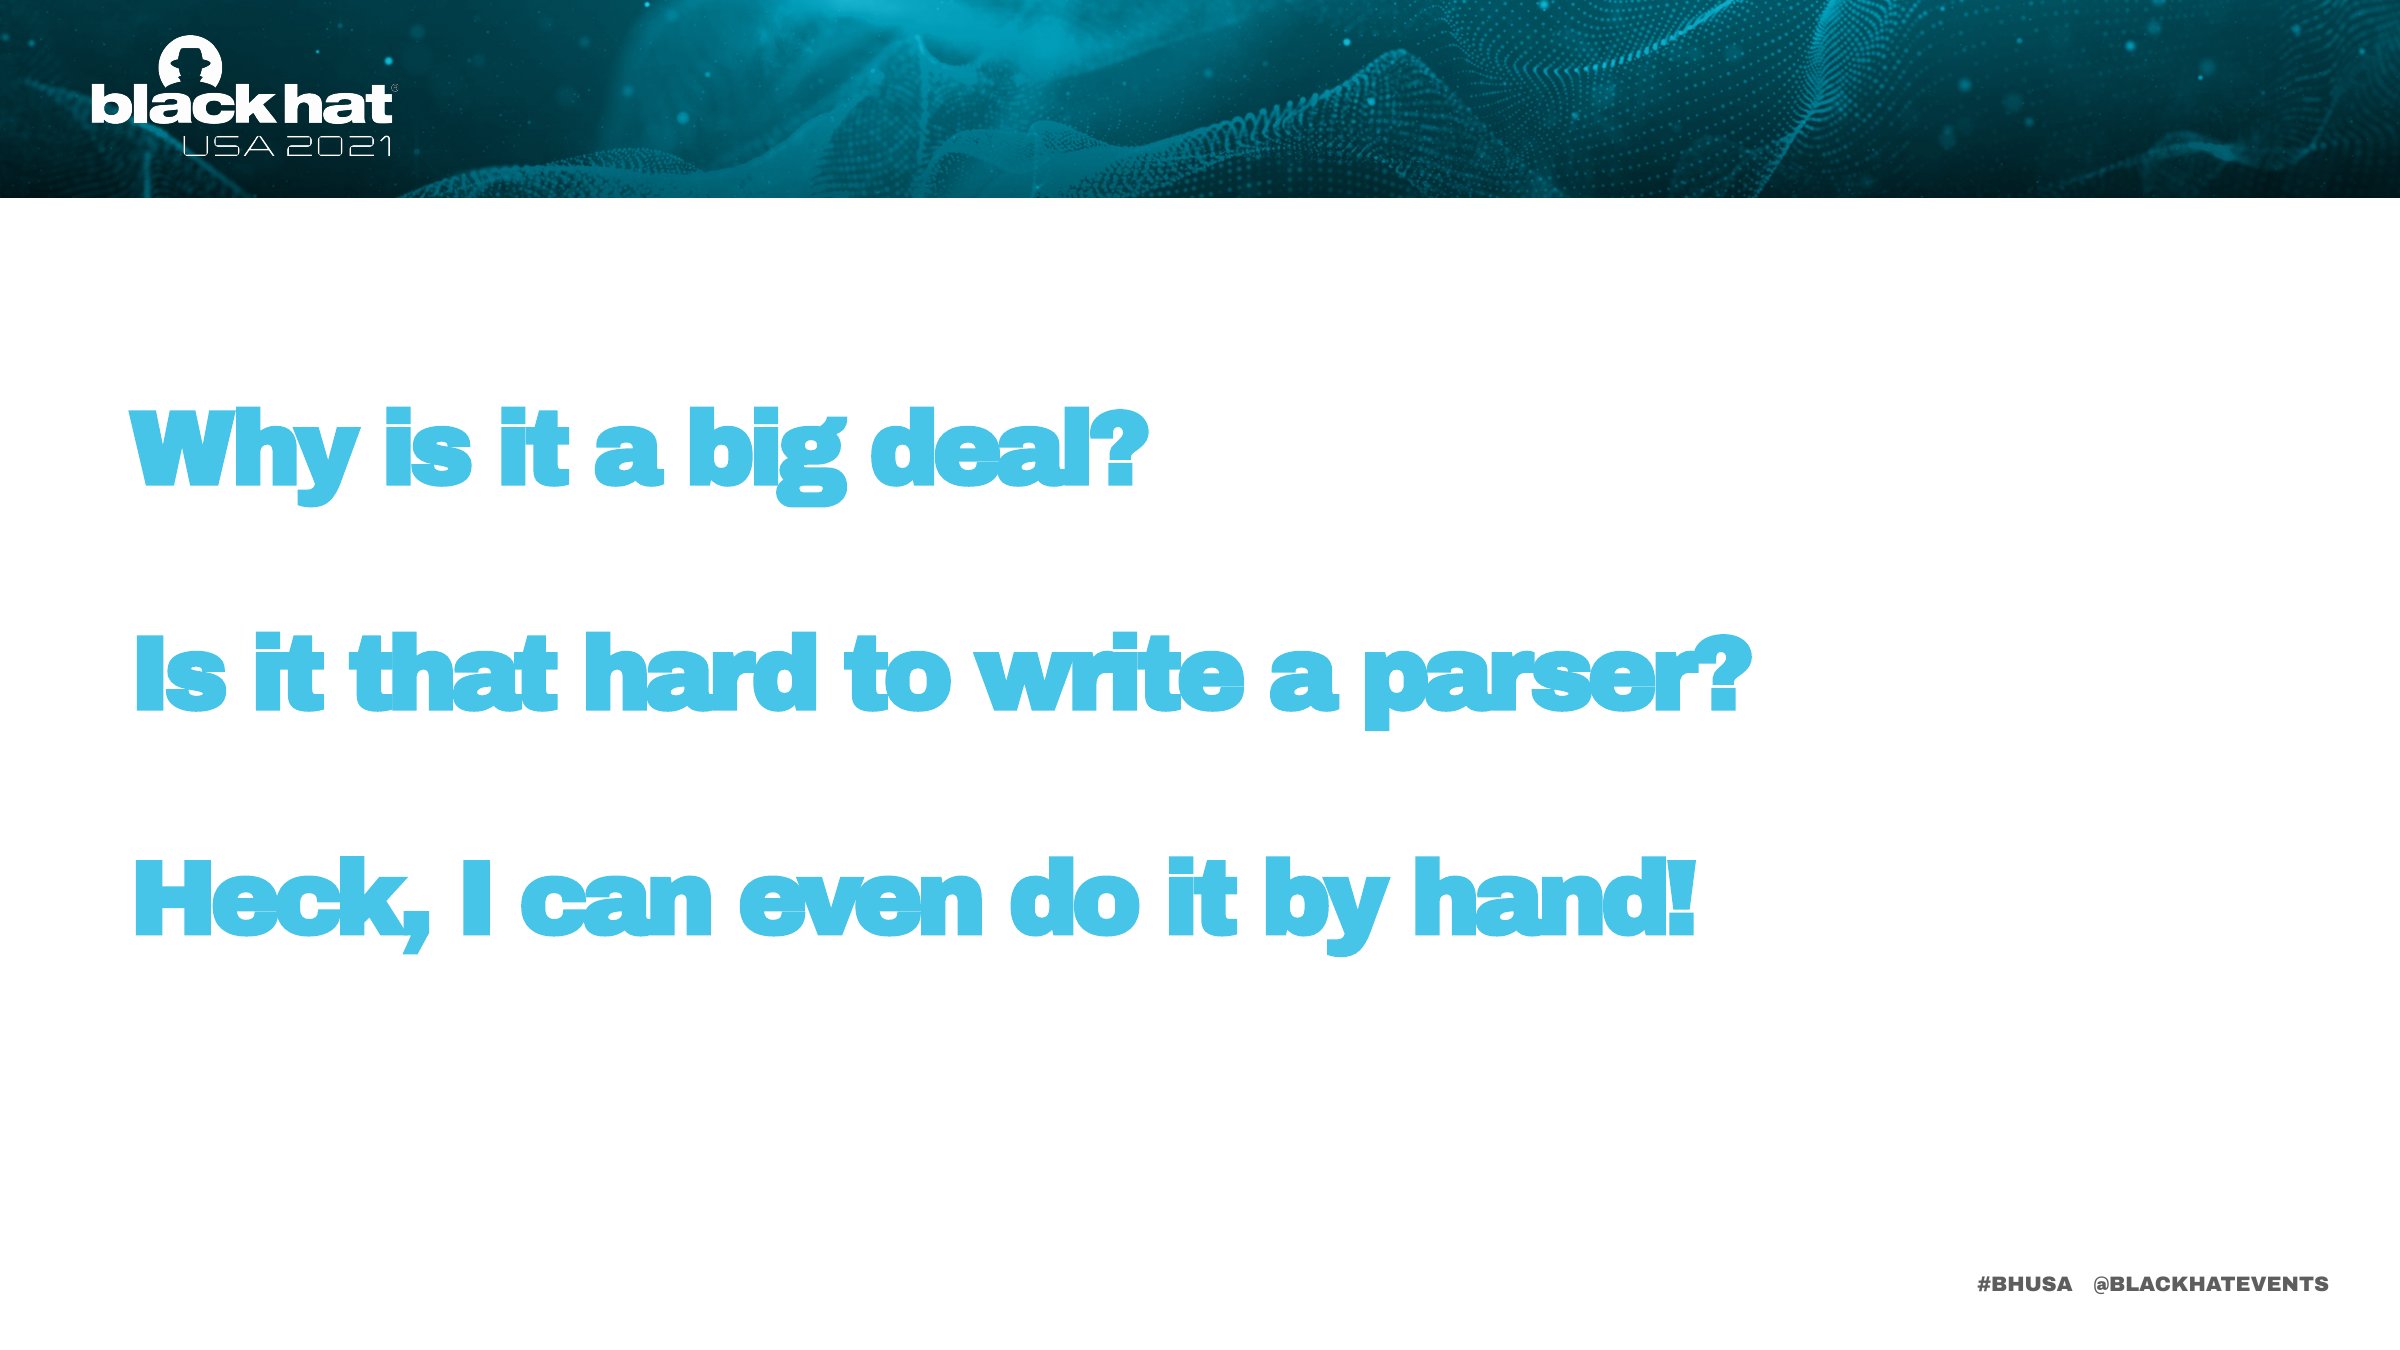

Why is it a big deal?

Is it that hard to write a parser?

Heck, I can even do it by hand!